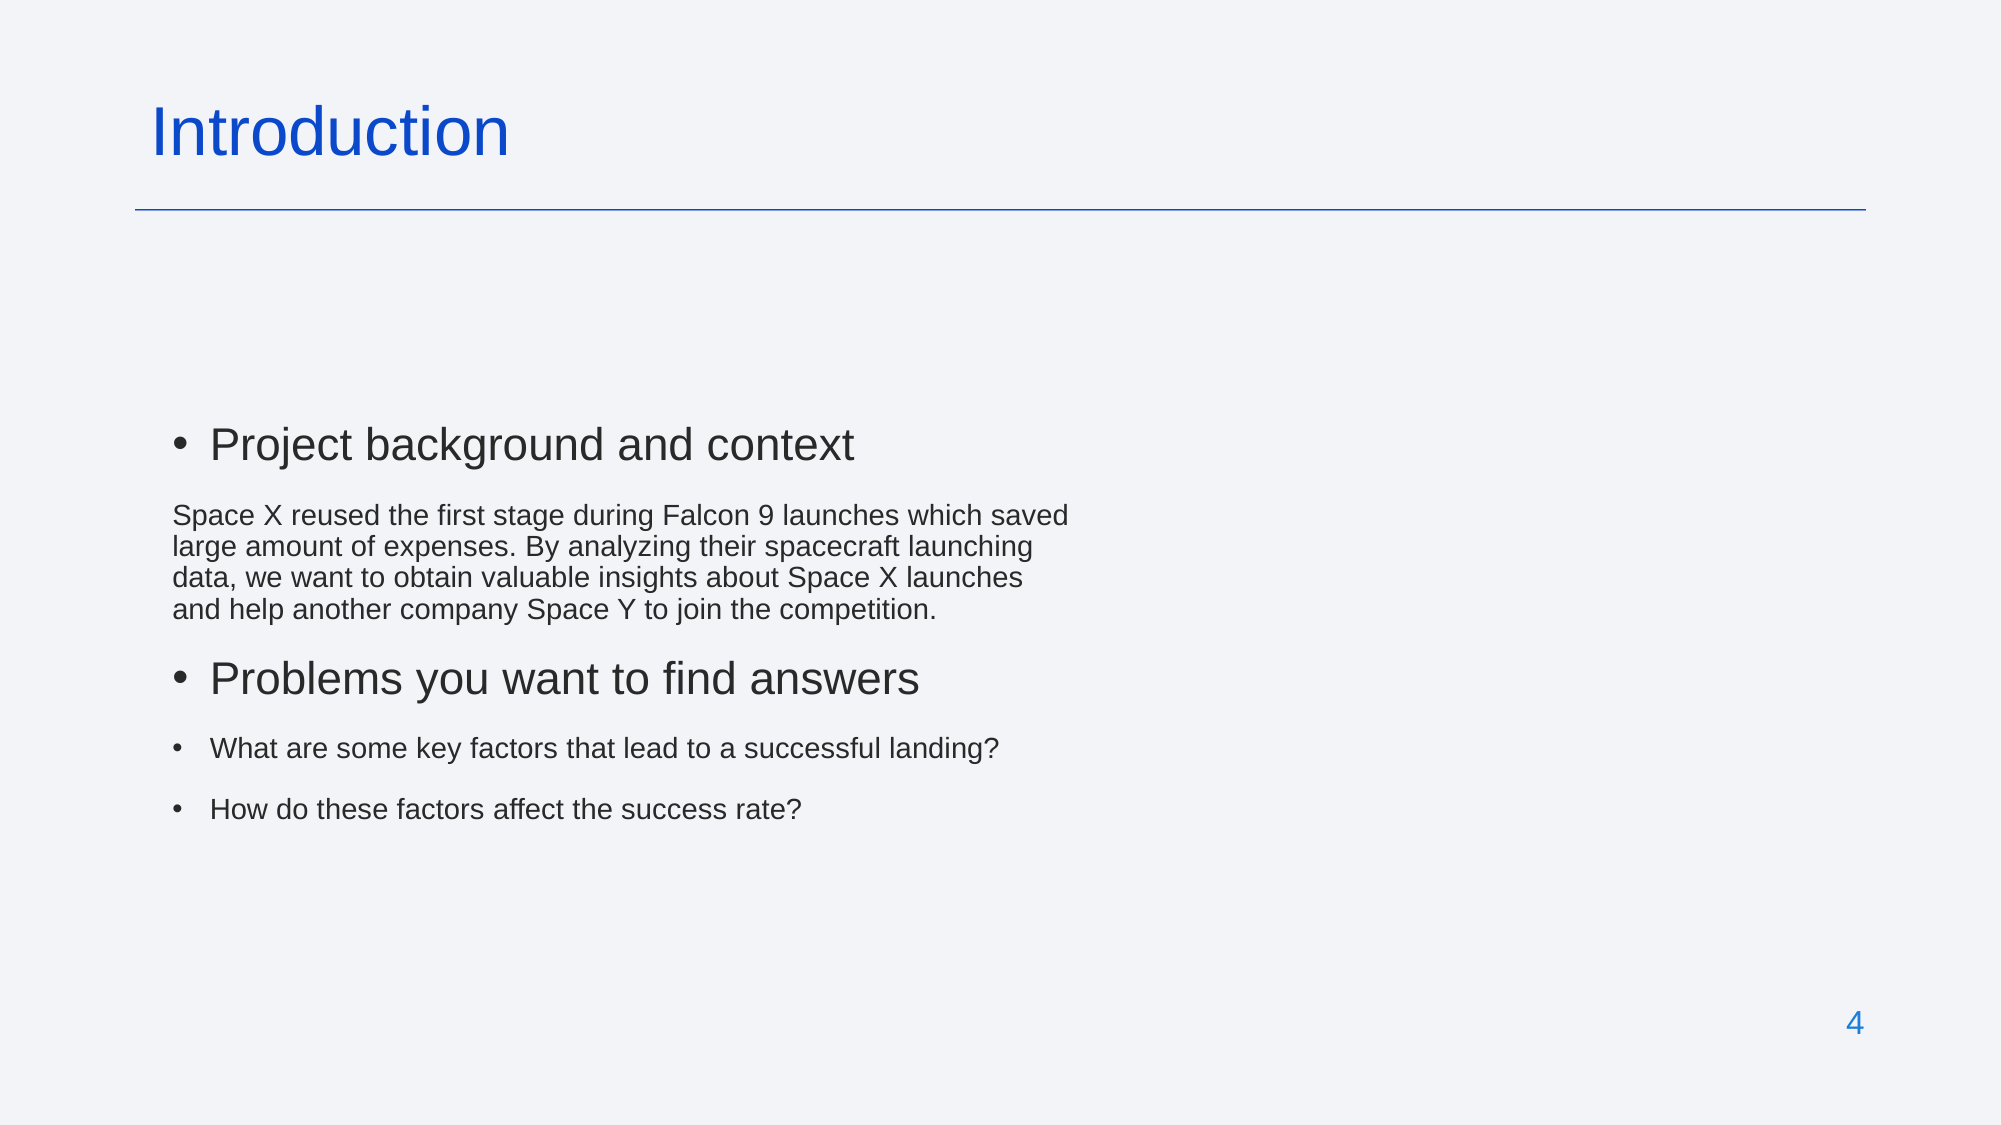

Introduction
Project background and context
Space X reused the first stage during Falcon 9 launches which saved large amount of expenses. By analyzing their spacecraft launching data, we want to obtain valuable insights about Space X launches and help another company Space Y to join the competition.
Problems you want to find answers
What are some key factors that lead to a successful landing?
How do these factors affect the success rate?

4